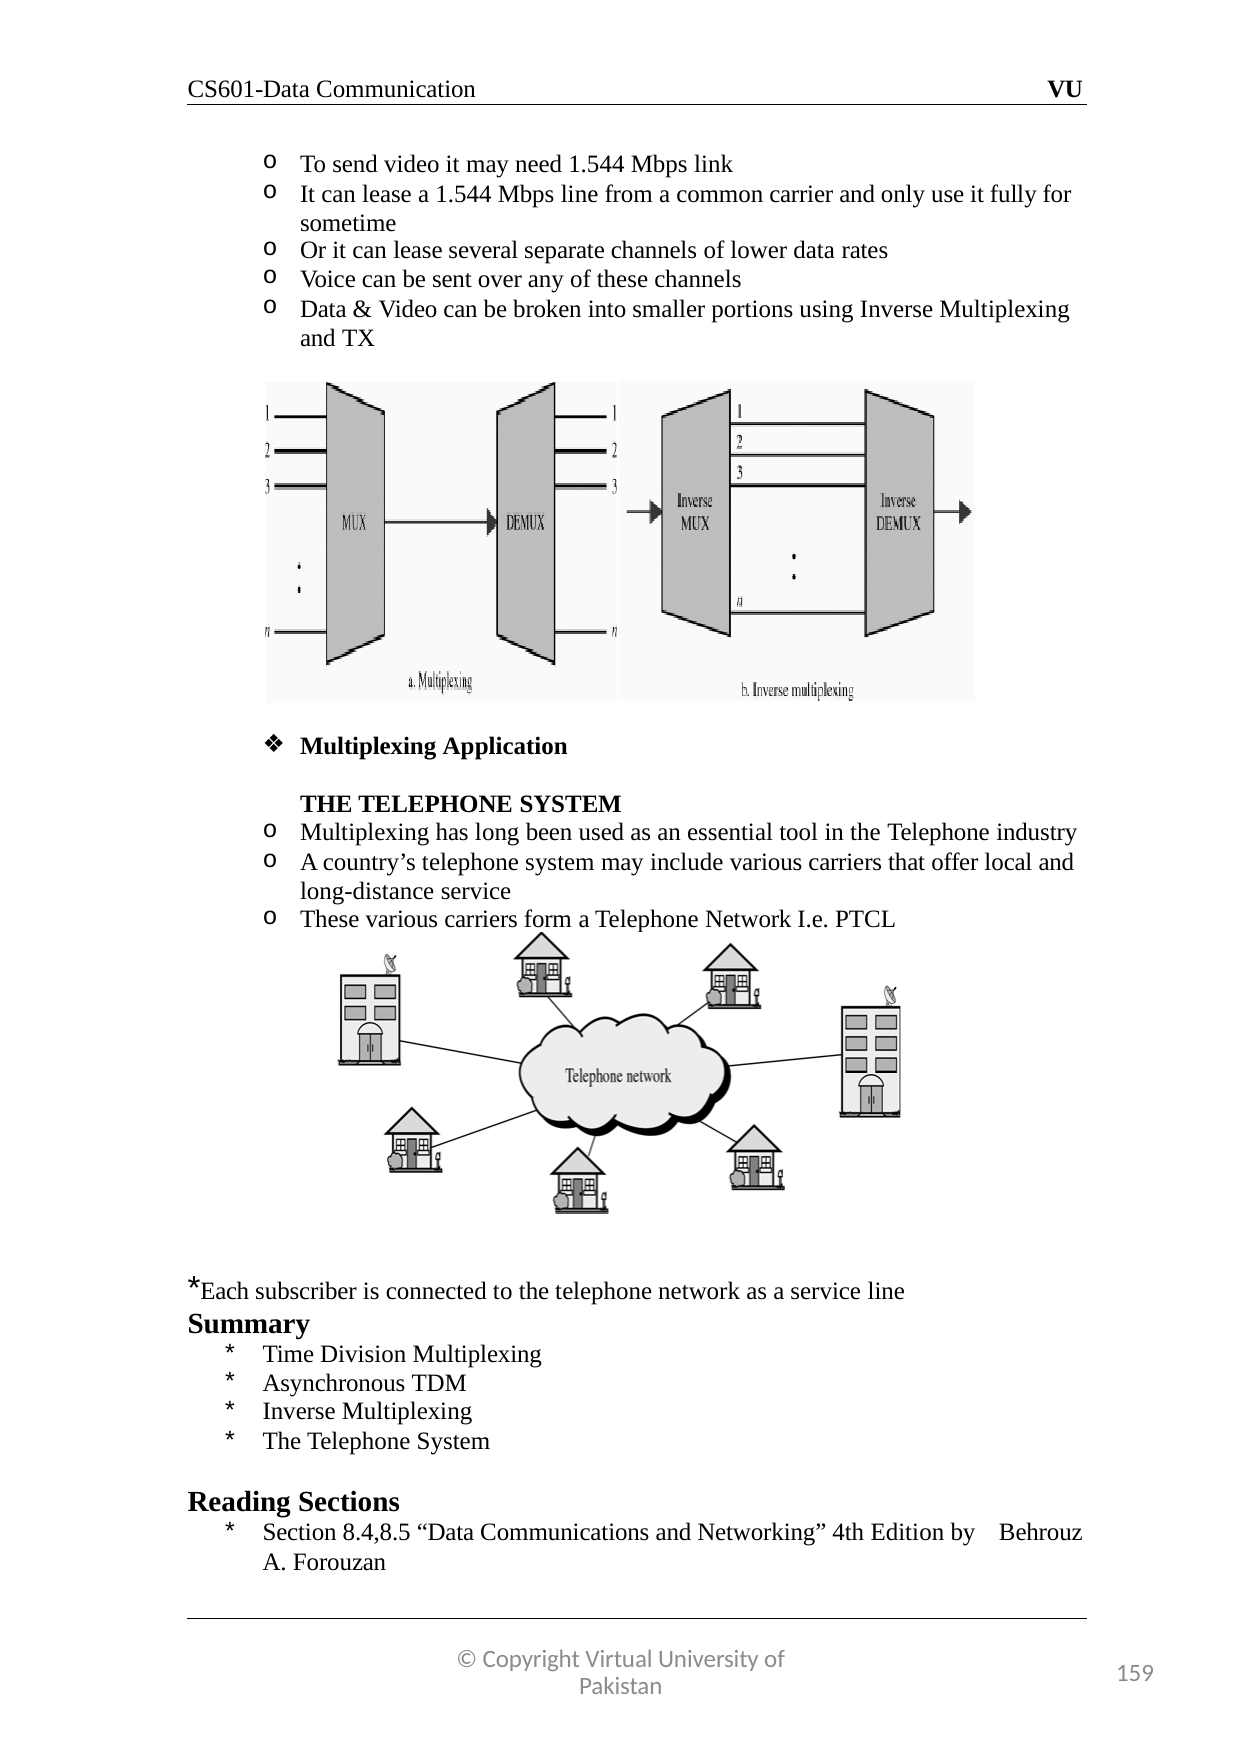

CS601-Data Communication
VU

To send video it may need 1.544 Mbps link
It can lease a 1.544 Mbps line from a common carrier and only use it fully for  sometime
Or it can lease several separate channels of lower data rates
Voice can be sent over any of these channels
Data & Video can be broken into smaller portions using Inverse Multiplexing  and TX

Multiplexing Application

THE TELEPHONE SYSTEM
Multiplexing has long been used as an essential tool in the Telephone industry
A country’s telephone system may include various carriers that offer local and  long-distance service
These various carriers form a Telephone Network I.e. PTCL

*Each subscriber is connected to the telephone network as a service line
Summary
Time Division Multiplexing
Asynchronous TDM
Inverse Multiplexing
The Telephone System

Reading Sections
Section 8.4,8.5 “Data Communications and Networking” 4th Edition by   Behrouz
Forouzan

© Copyright Virtual University of Pakistan
159